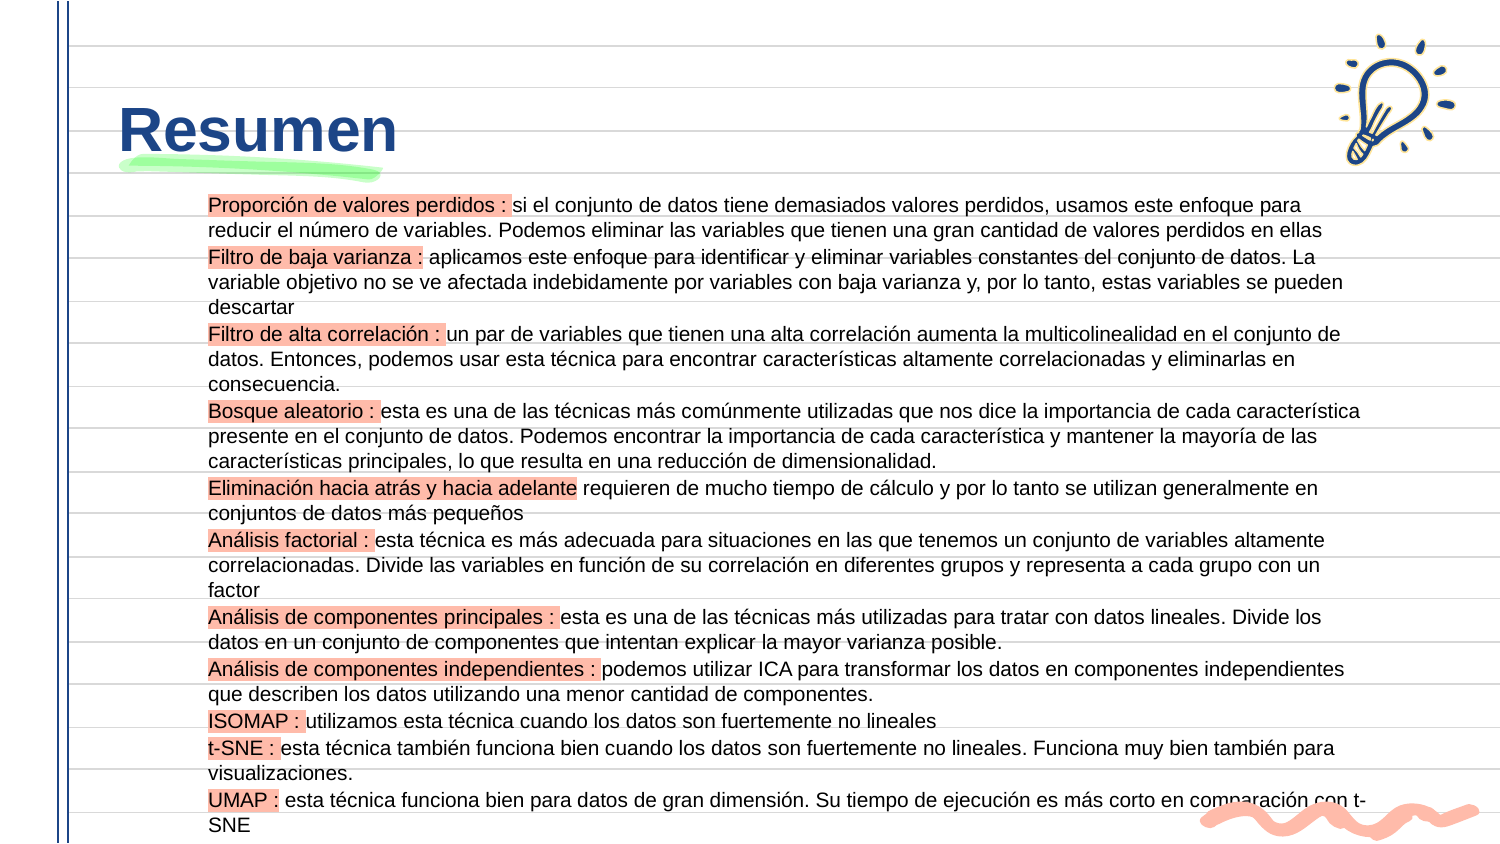

# Resumen

Proporción de valores perdidos : si el conjunto de datos tiene demasiados valores perdidos, usamos este enfoque para reducir el número de variables. Podemos eliminar las variables que tienen una gran cantidad de valores perdidos en ellas
Filtro de baja varianza : aplicamos este enfoque para identificar y eliminar variables constantes del conjunto de datos. La variable objetivo no se ve afectada indebidamente por variables con baja varianza y, por lo tanto, estas variables se pueden descartar
Filtro de alta correlación : un par de variables que tienen una alta correlación aumenta la multicolinealidad en el conjunto de datos. Entonces, podemos usar esta técnica para encontrar características altamente correlacionadas y eliminarlas en consecuencia.
Bosque aleatorio : esta es una de las técnicas más comúnmente utilizadas que nos dice la importancia de cada característica presente en el conjunto de datos. Podemos encontrar la importancia de cada característica y mantener la mayoría de las características principales, lo que resulta en una reducción de dimensionalidad.
Eliminación hacia atrás y hacia adelante requieren de mucho tiempo de cálculo y por lo tanto se utilizan generalmente en conjuntos de datos más pequeños
Análisis factorial : esta técnica es más adecuada para situaciones en las que tenemos un conjunto de variables altamente correlacionadas. Divide las variables en función de su correlación en diferentes grupos y representa a cada grupo con un factor
Análisis de componentes principales : esta es una de las técnicas más utilizadas para tratar con datos lineales. Divide los datos en un conjunto de componentes que intentan explicar la mayor varianza posible.
Análisis de componentes independientes : podemos utilizar ICA para transformar los datos en componentes independientes que describen los datos utilizando una menor cantidad de componentes.
ISOMAP : utilizamos esta técnica cuando los datos son fuertemente no lineales
t-SNE : esta técnica también funciona bien cuando los datos son fuertemente no lineales. Funciona muy bien también para visualizaciones.
UMAP : esta técnica funciona bien para datos de gran dimensión. Su tiempo de ejecución es más corto en comparación con t-SNE